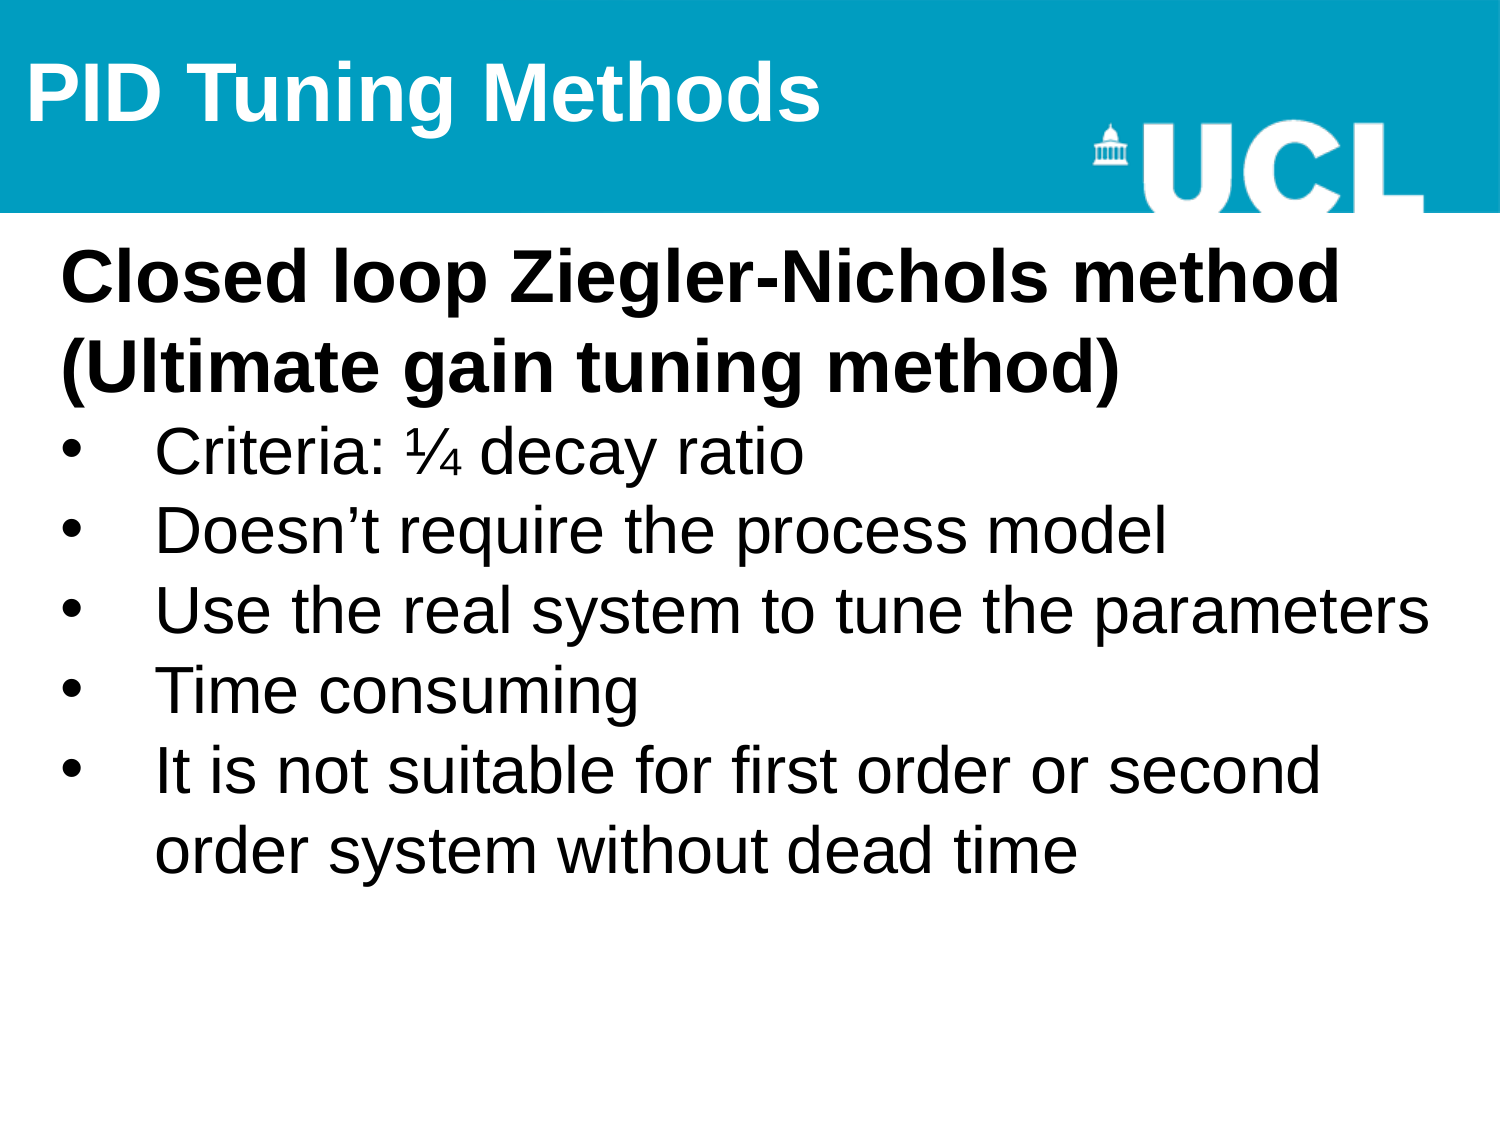

# PID Tuning Methods
Closed loop Ziegler-Nichols method
(Ultimate gain tuning method)
Criteria: ¼ decay ratio
Doesn’t require the process model
Use the real system to tune the parameters
Time consuming
It is not suitable for first order or second order system without dead time